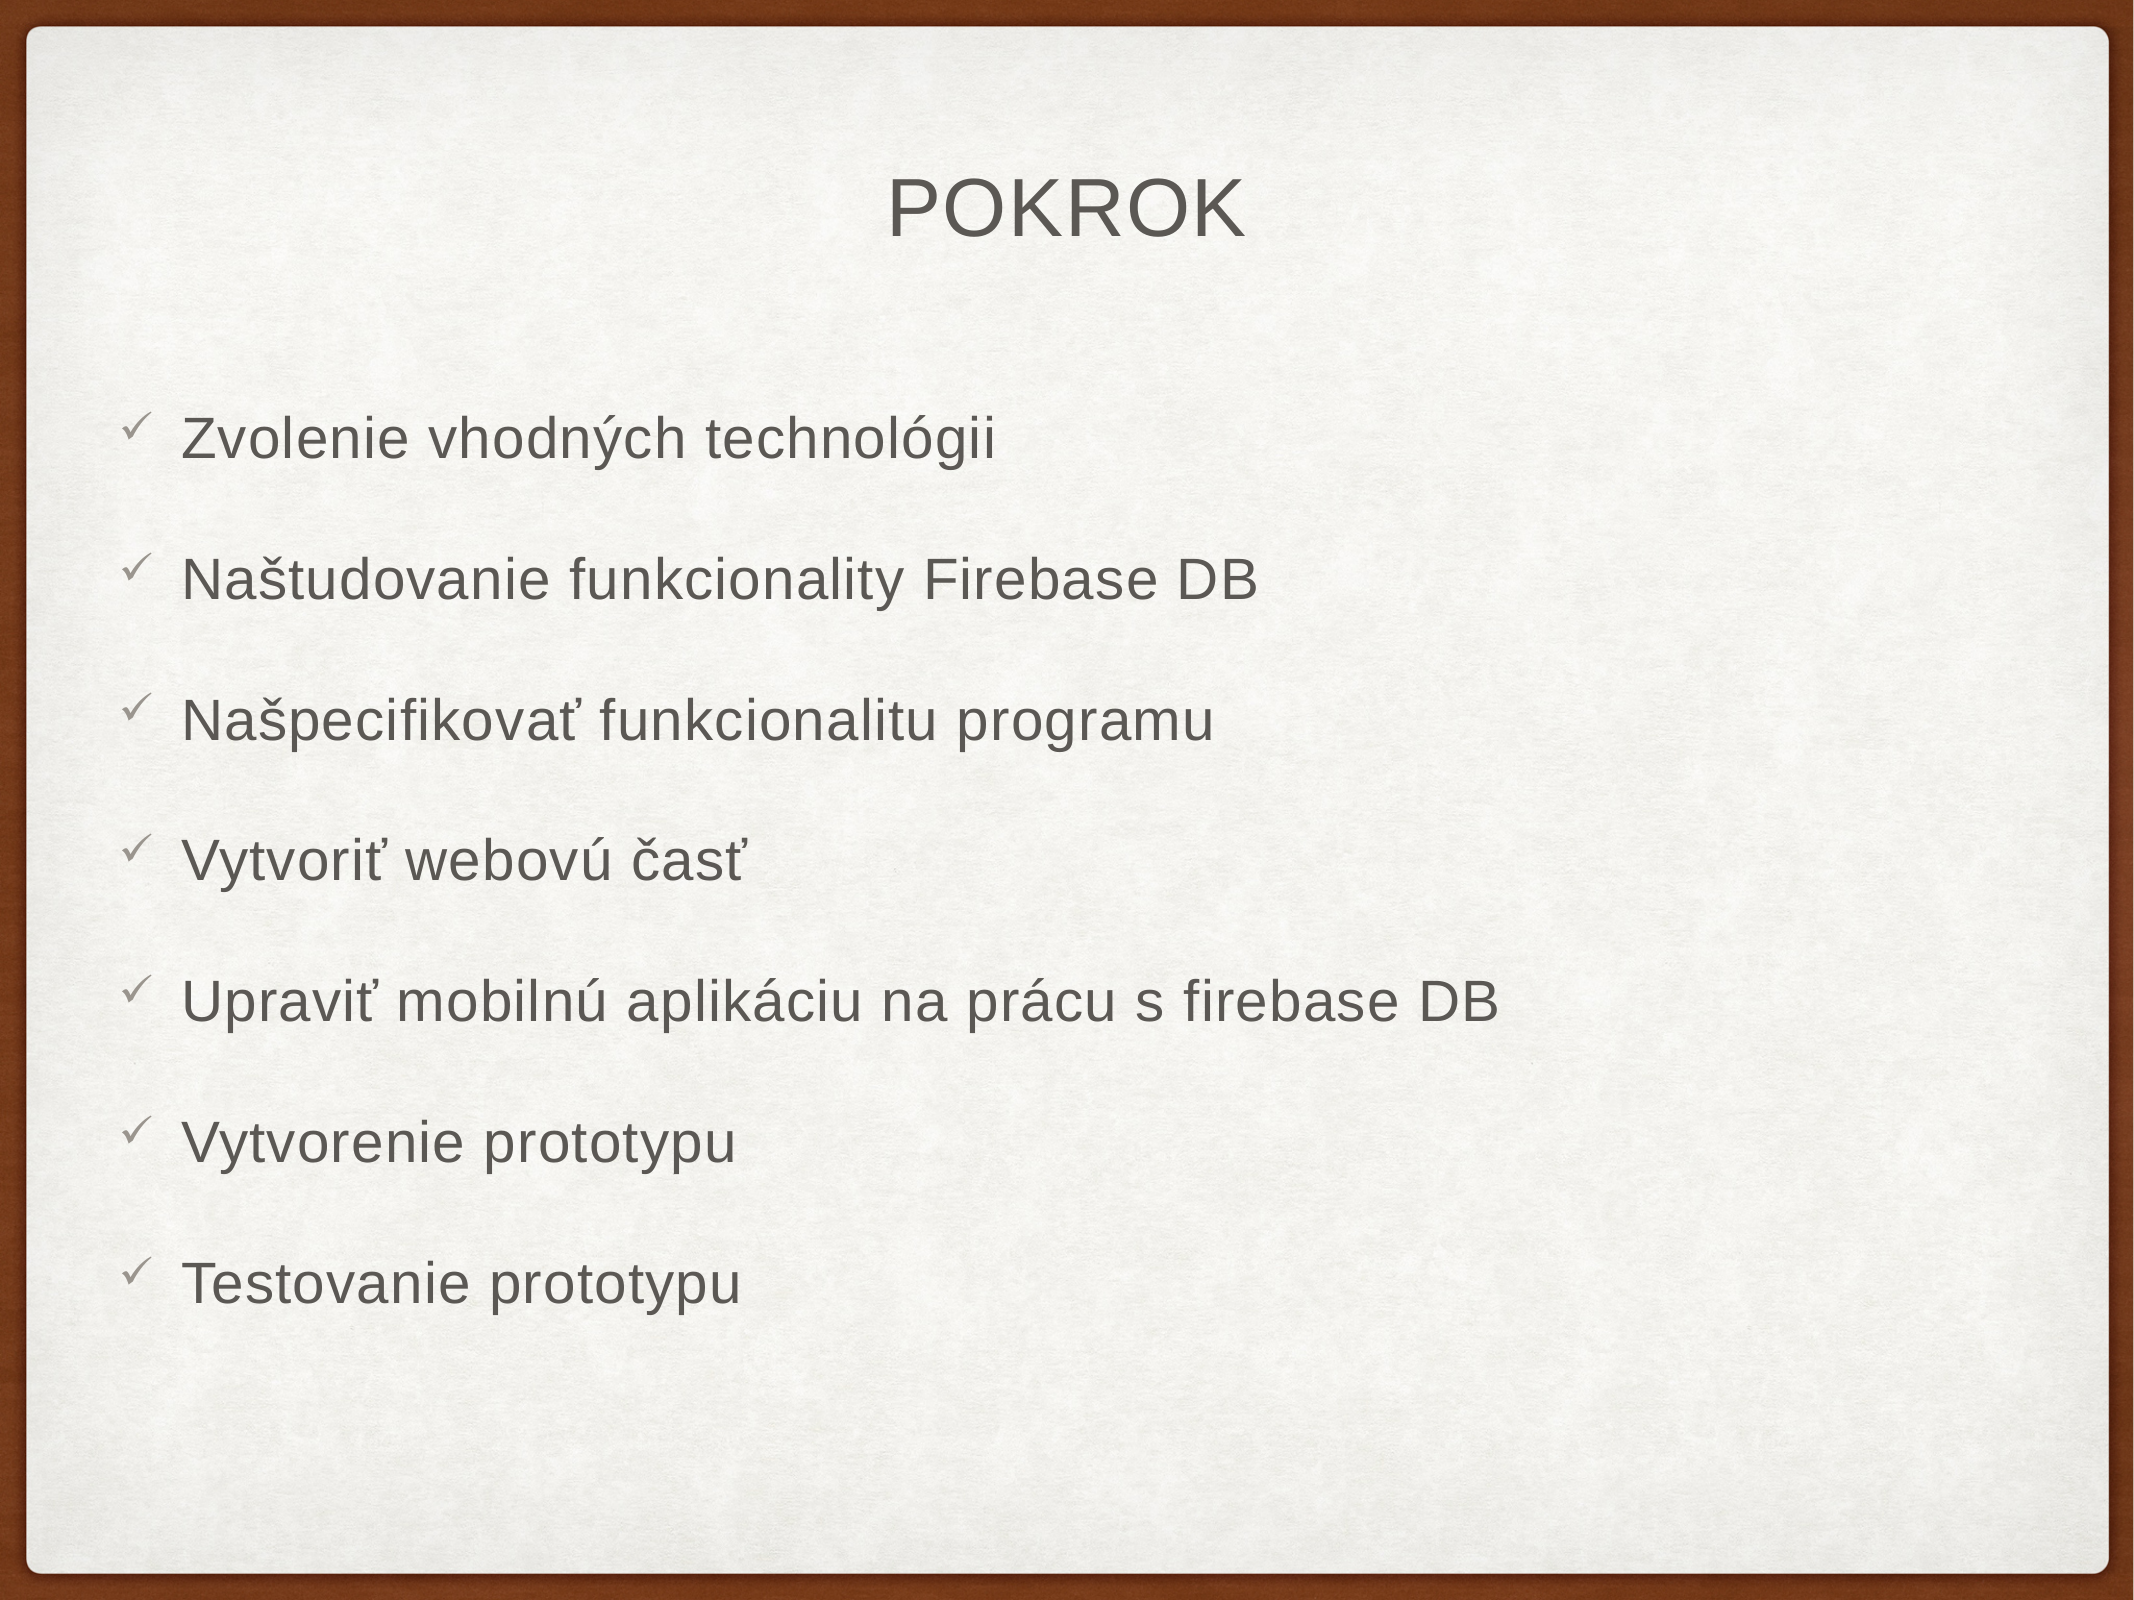

# Pokrok
Zvolenie vhodných technológii
Naštudovanie funkcionality Firebase DB
Našpecifikovať funkcionalitu programu
Vytvoriť webovú časť
Upraviť mobilnú aplikáciu na prácu s firebase DB
Vytvorenie prototypu
Testovanie prototypu